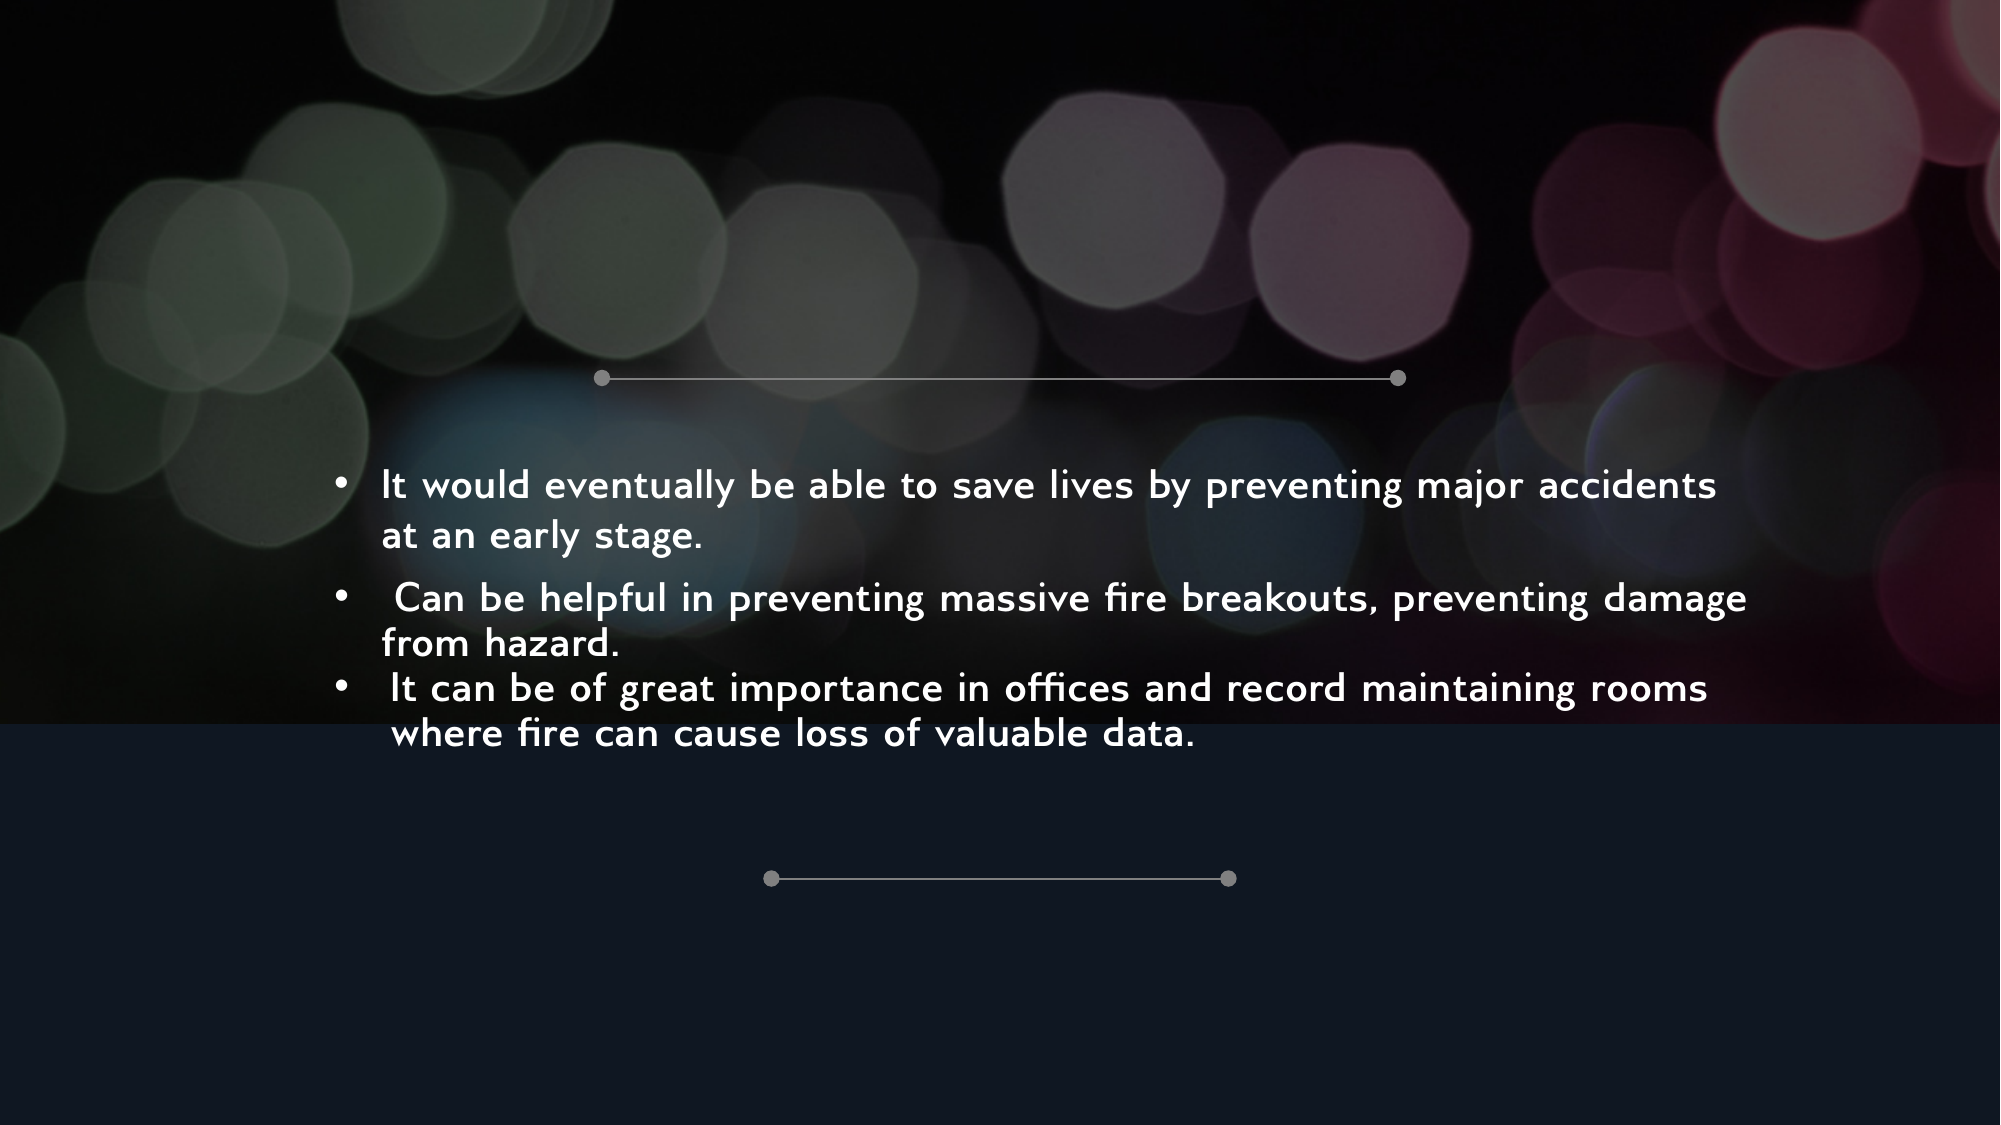

It would eventually be able to save lives by preventing major accidents at an early stage.
# Can be helpful in preventing massive fire breakouts, preventing damage from hazard.
It can be of great importance in offices and record maintaining rooms where fire can cause loss of valuable data.